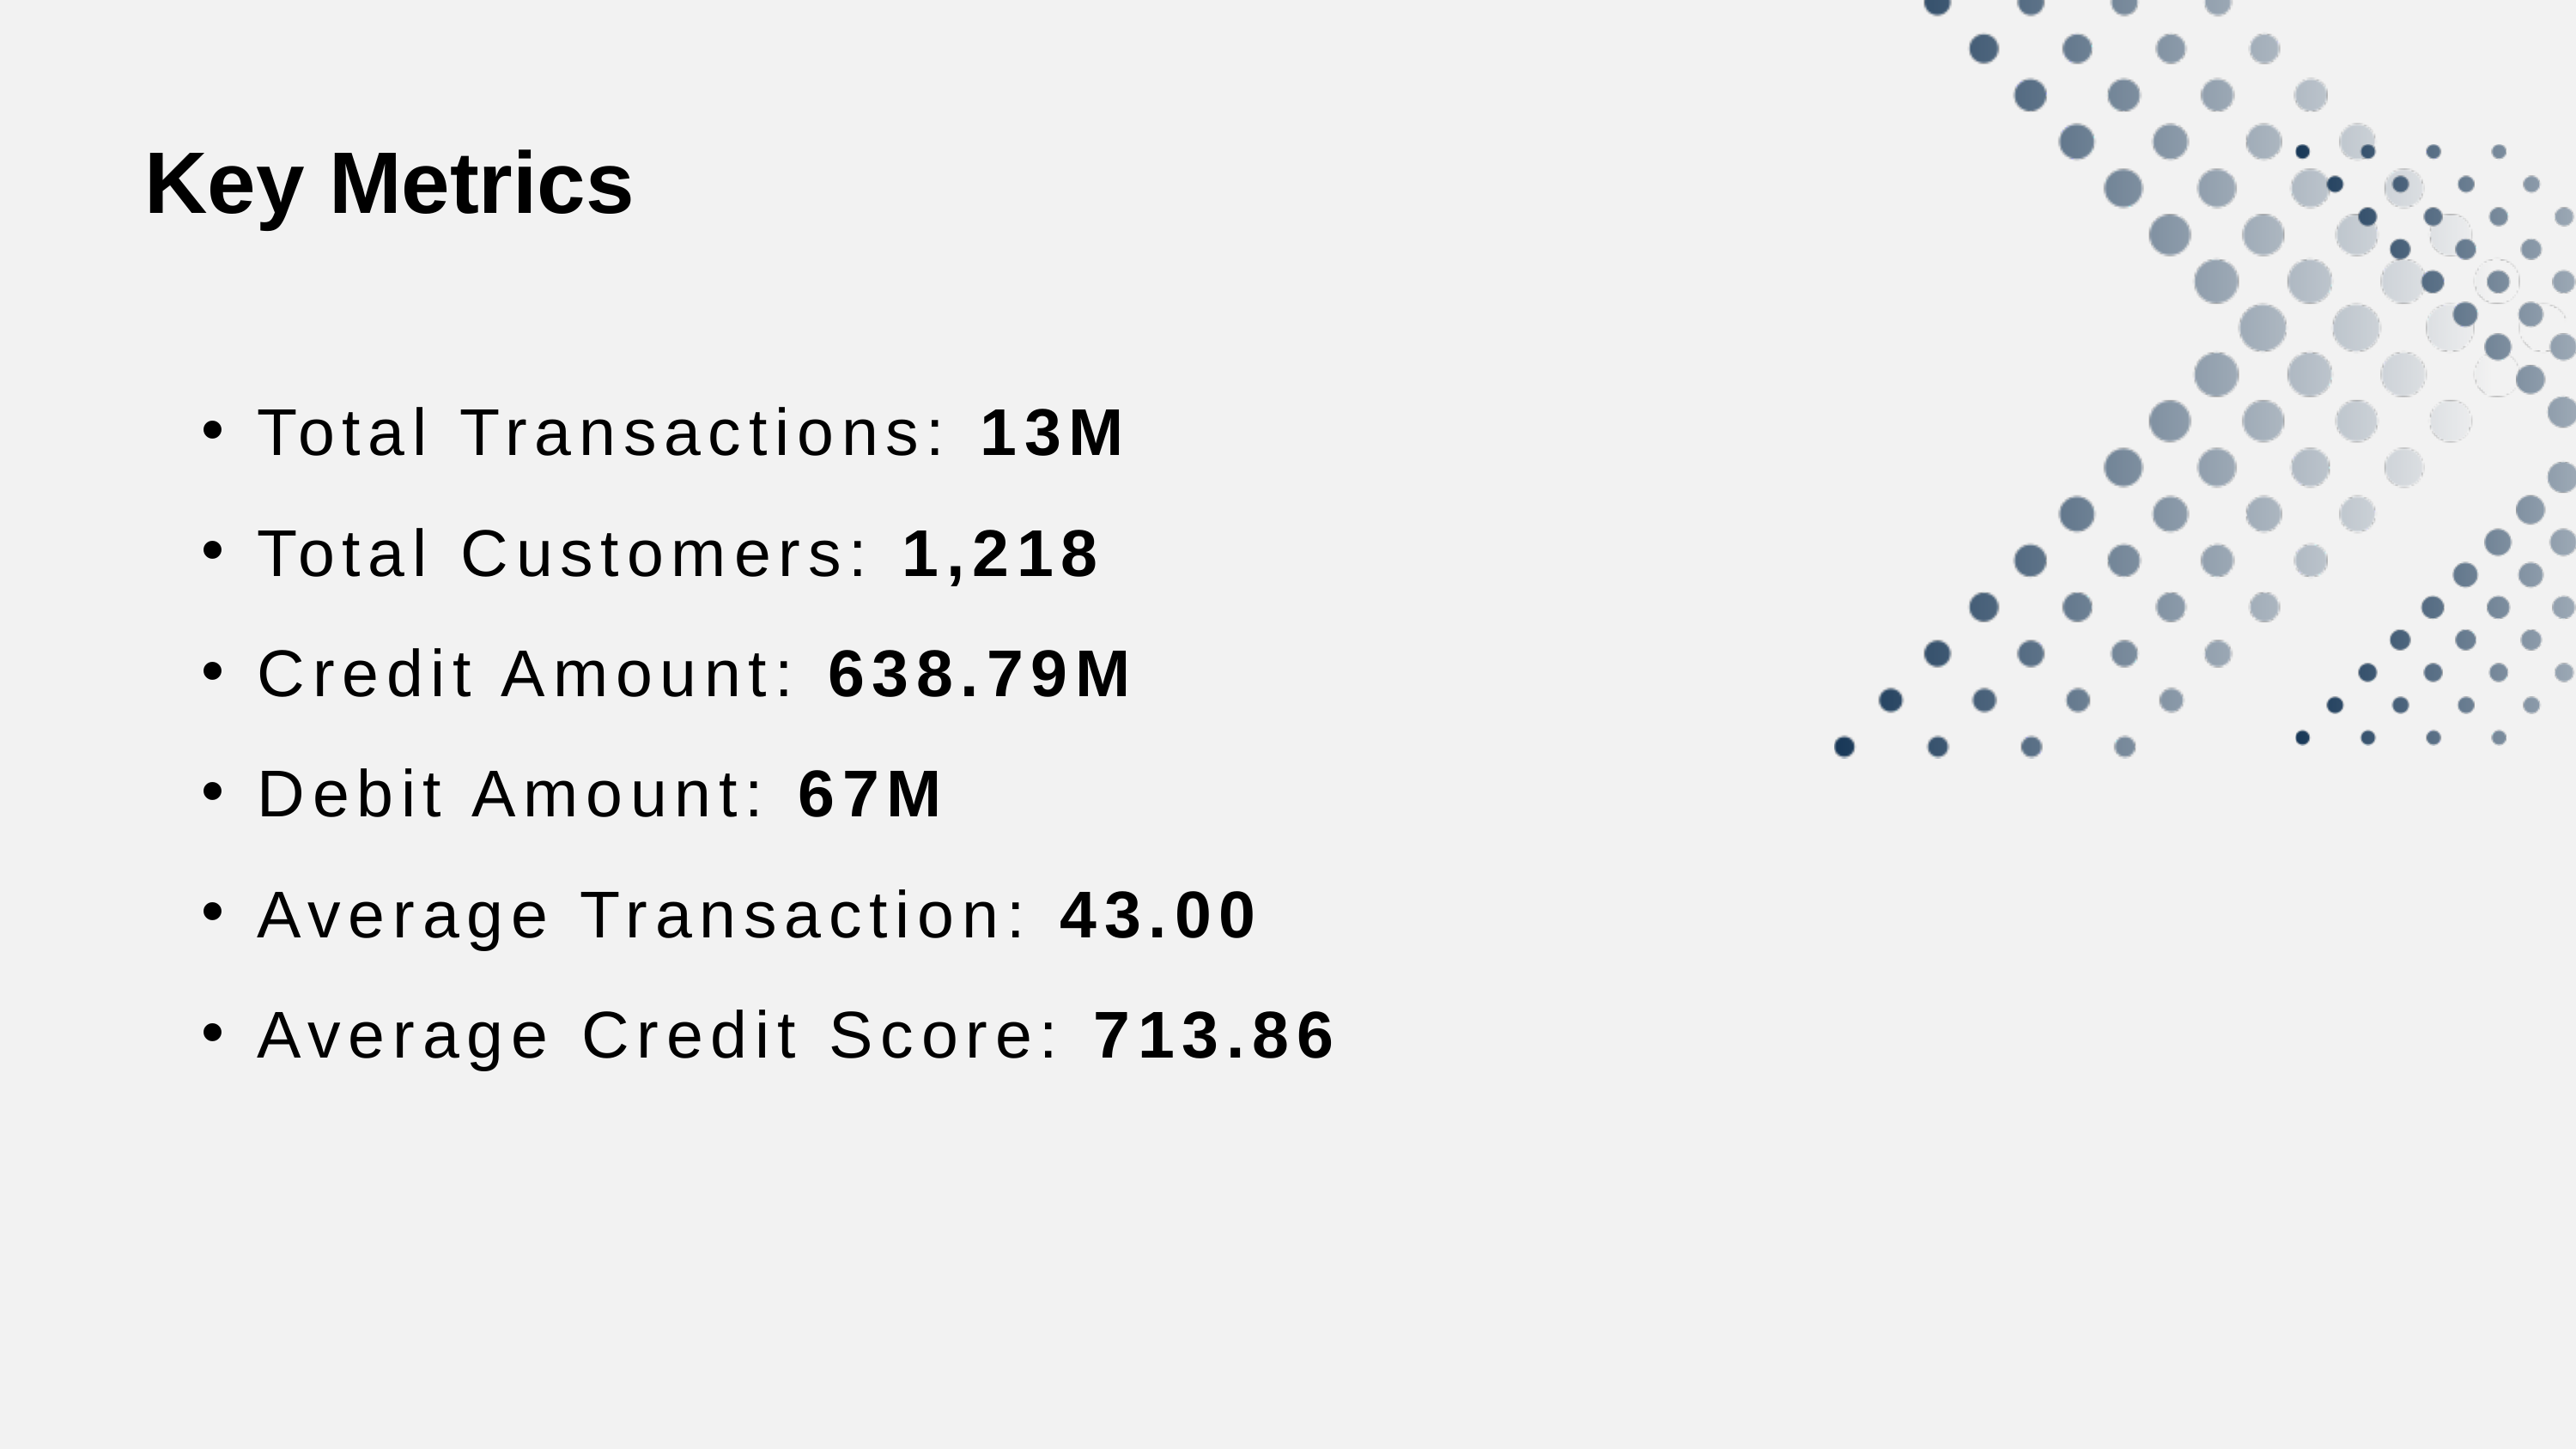

Key Metrics

Total Transactions: 13M
Total Customers: 1,218
Credit Amount: 638.79M
Debit Amount: 67M
Average Transaction: 43.00
Average Credit Score: 713.86